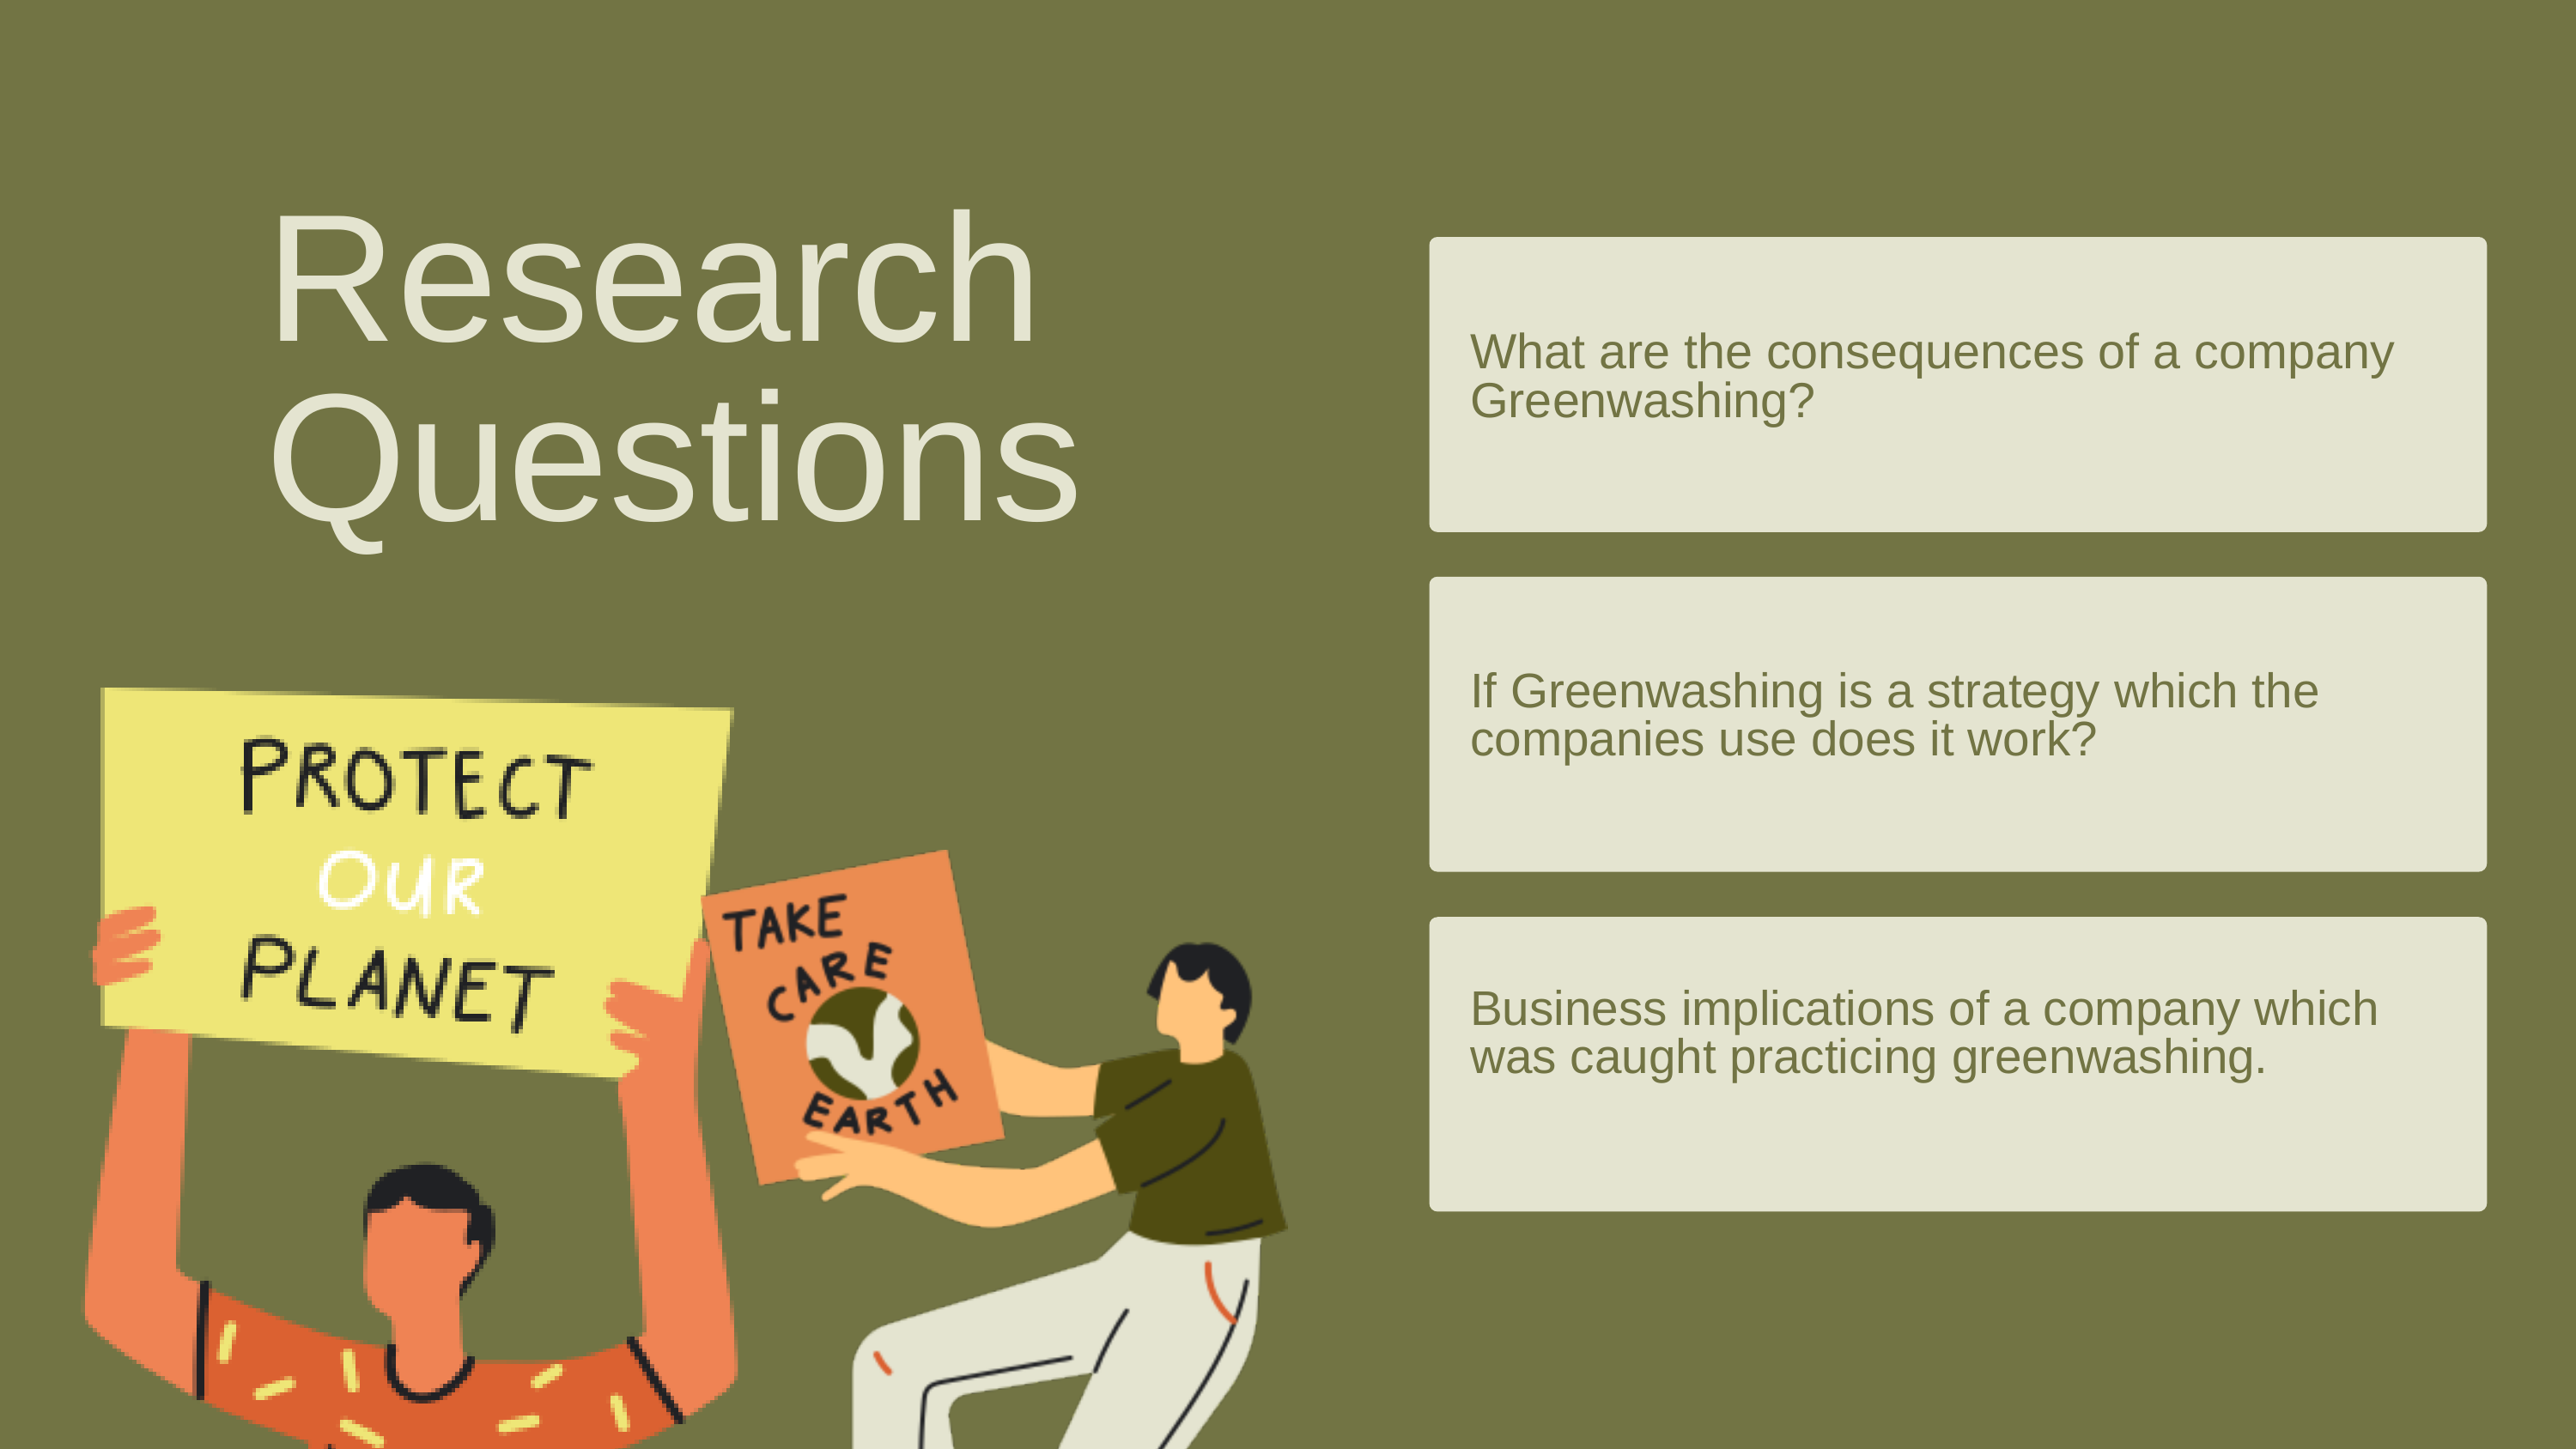

Research Questions

What are the consequences of a company Greenwashing?

If Greenwashing is a strategy which the companies use does it work?

Business implications of a company which was caught practicing greenwashing.